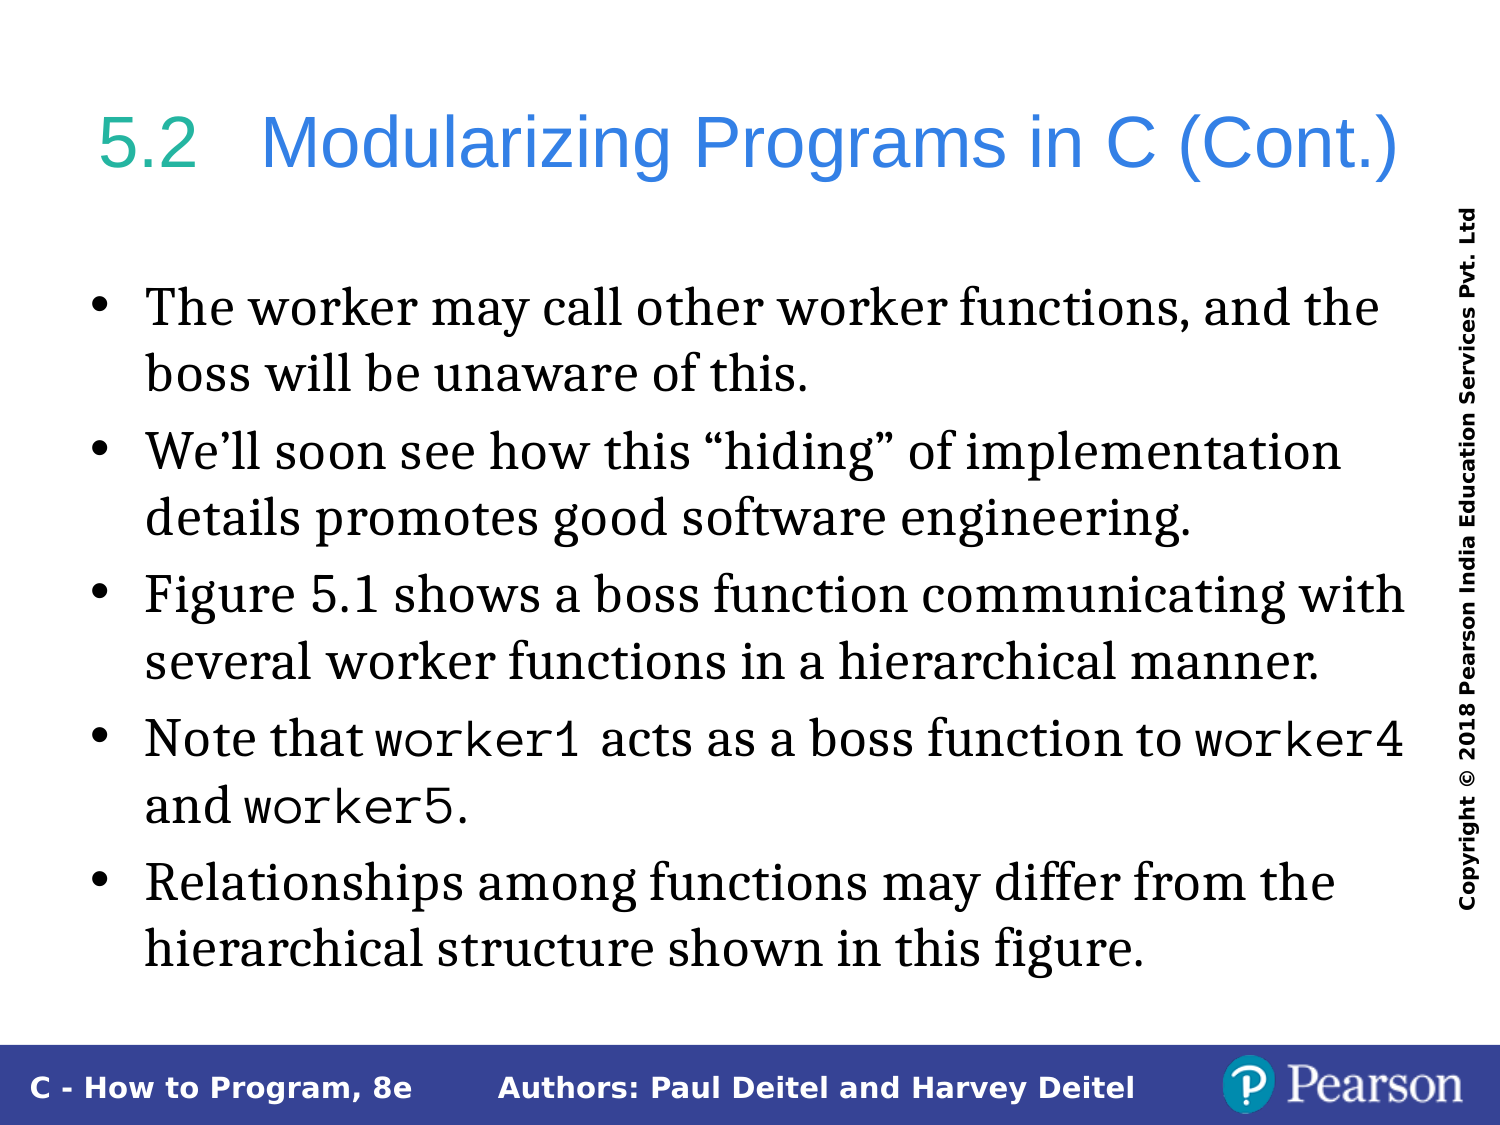

# 5.2   Modularizing Programs in C (Cont.)
The worker may call other worker functions, and the boss will be unaware of this.
We’ll soon see how this “hiding” of implementation details promotes good software engineering.
Figure 5.1 shows a boss function communicating with several worker functions in a hierarchical manner.
Note that worker1 acts as a boss function to worker4 and worker5.
Relationships among functions may differ from the hierarchical structure shown in this figure.